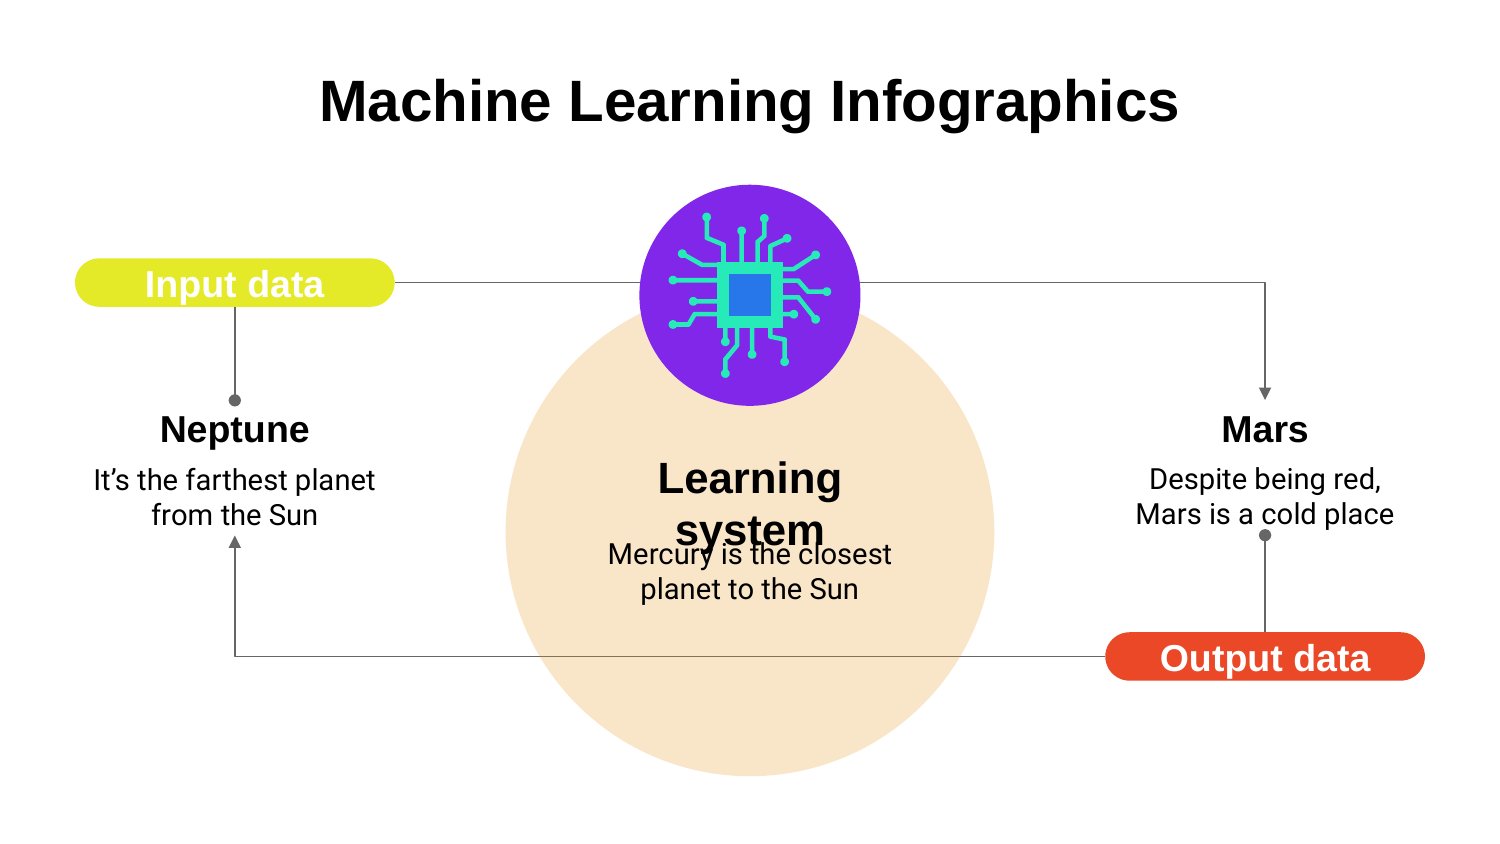

# Machine Learning Infographics

Input data

Mars
Despite being red, Mars is a cold place
Neptune
It’s the farthest planet from the Sun
Learning system
Mercury is the closest planet to the Sun
Output data